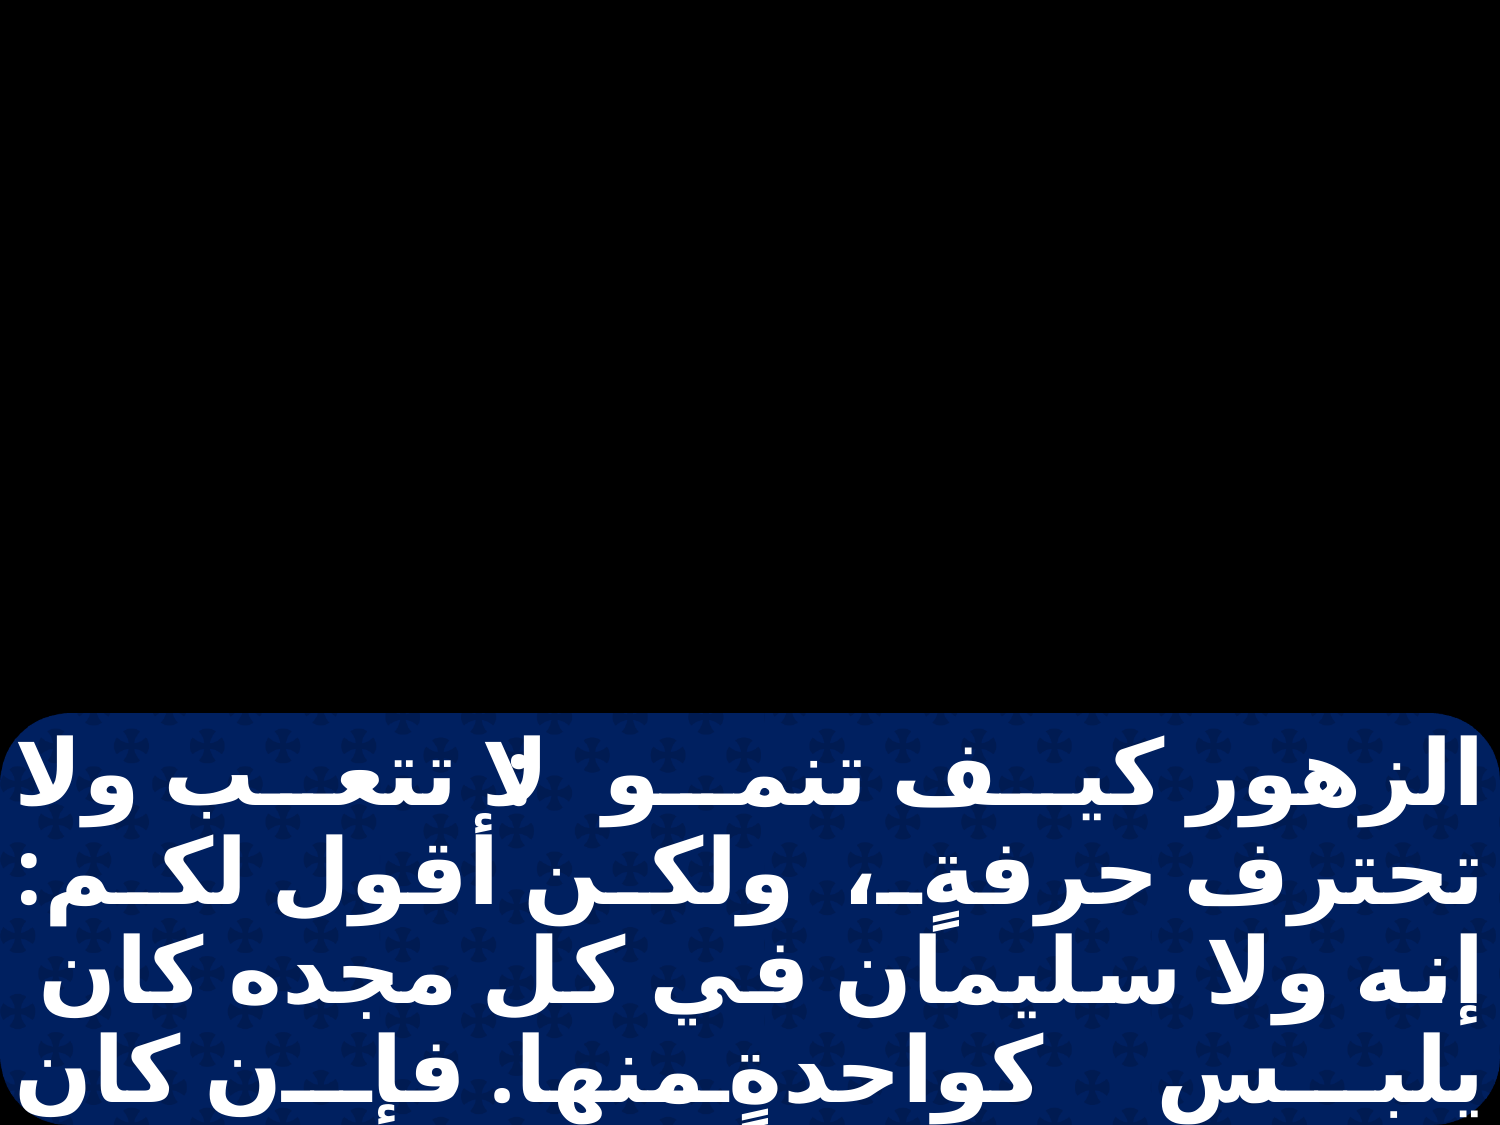

الزهور كيف تنمو: لا تتعب ولا تحترف حرفةٍ،  ولكن أقول لكم: إنه ولا سليمان في كل مجده كان  يلبس كواحدةٍ منها. فإن كان العشب الذي يوجد  اليوم في الحقل ويطرح غدًا في التنور يلبسه الله